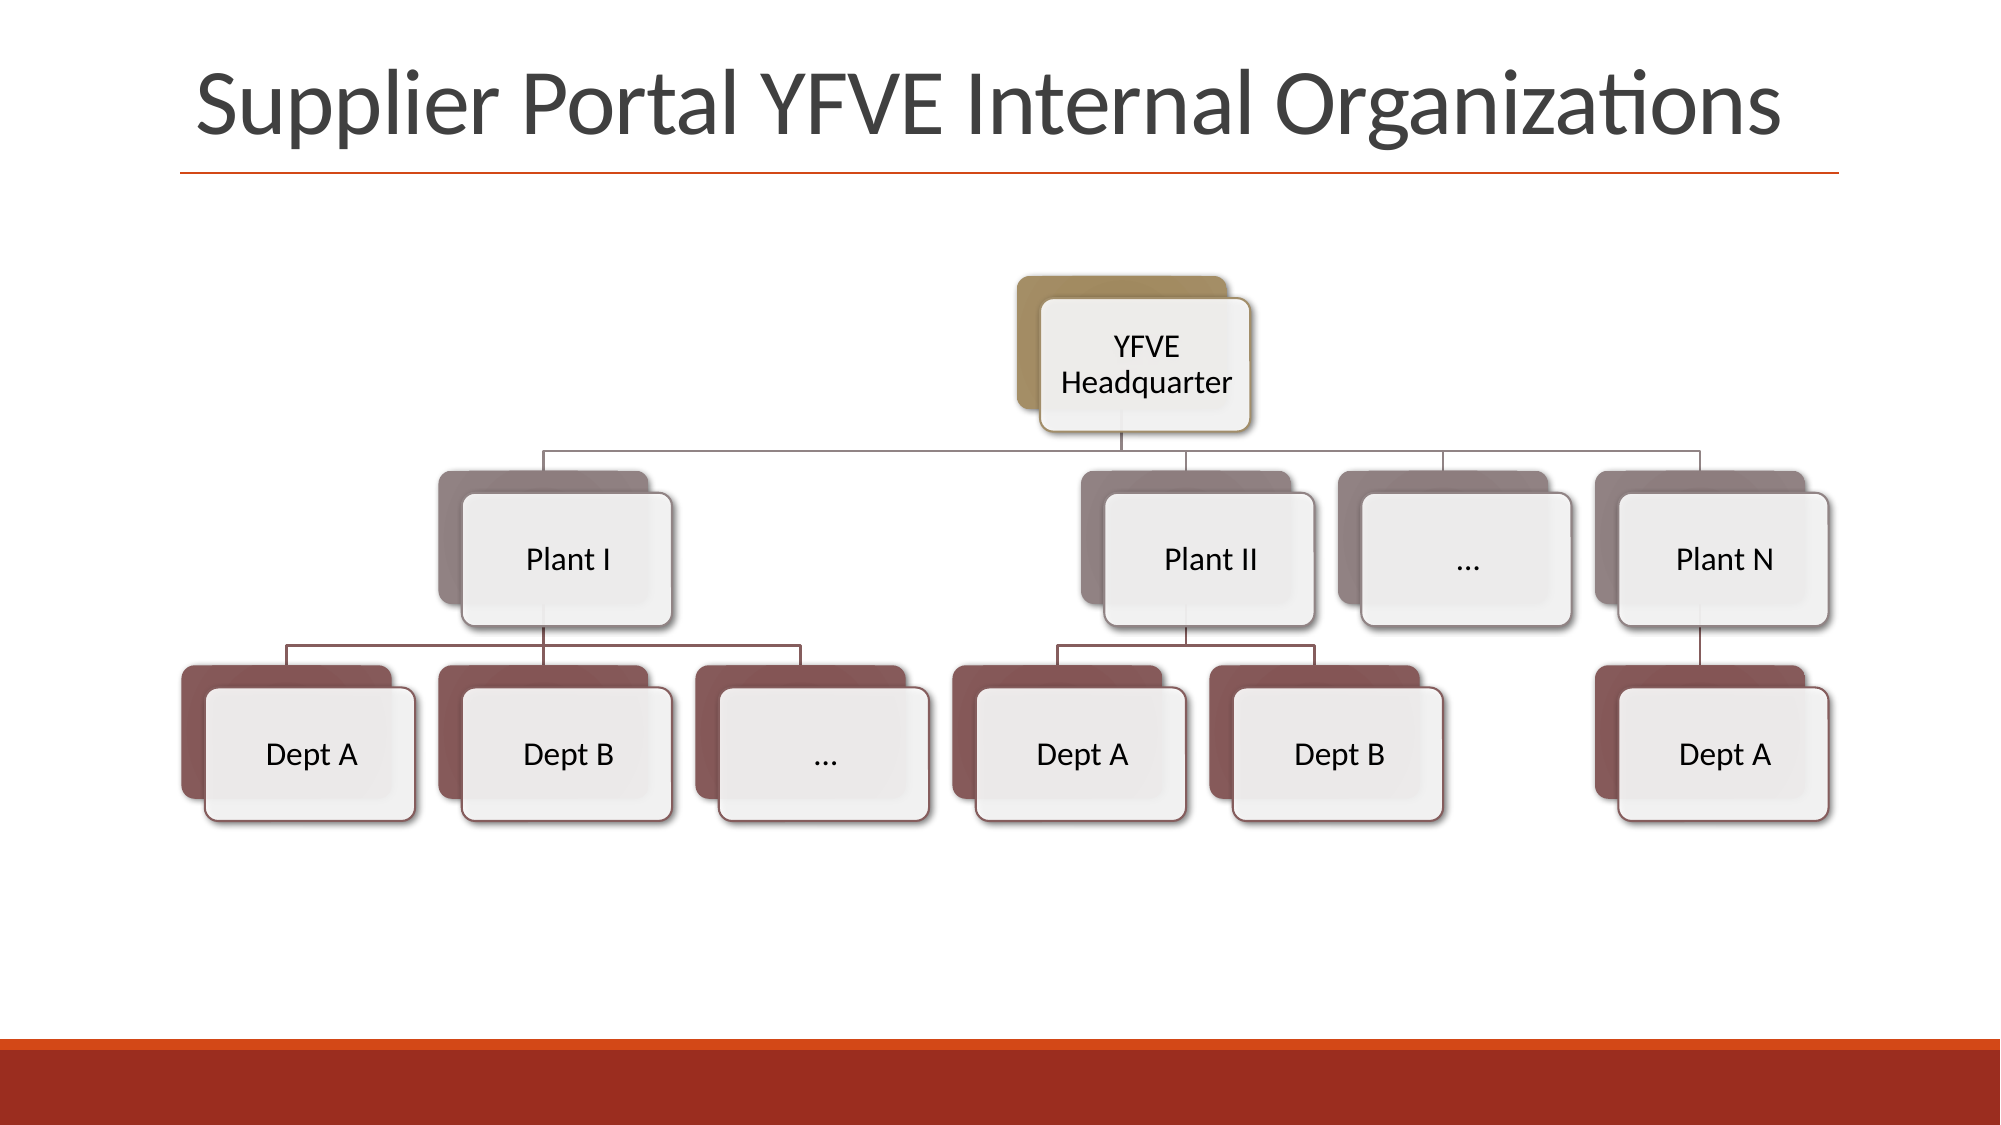

# Supplier Portal YFVE Internal Organizations
YFVE Headquarter
Plant I
Dept A
Dept B
…
Plant II
Dept A
Dept B
…
Plant N
Dept A